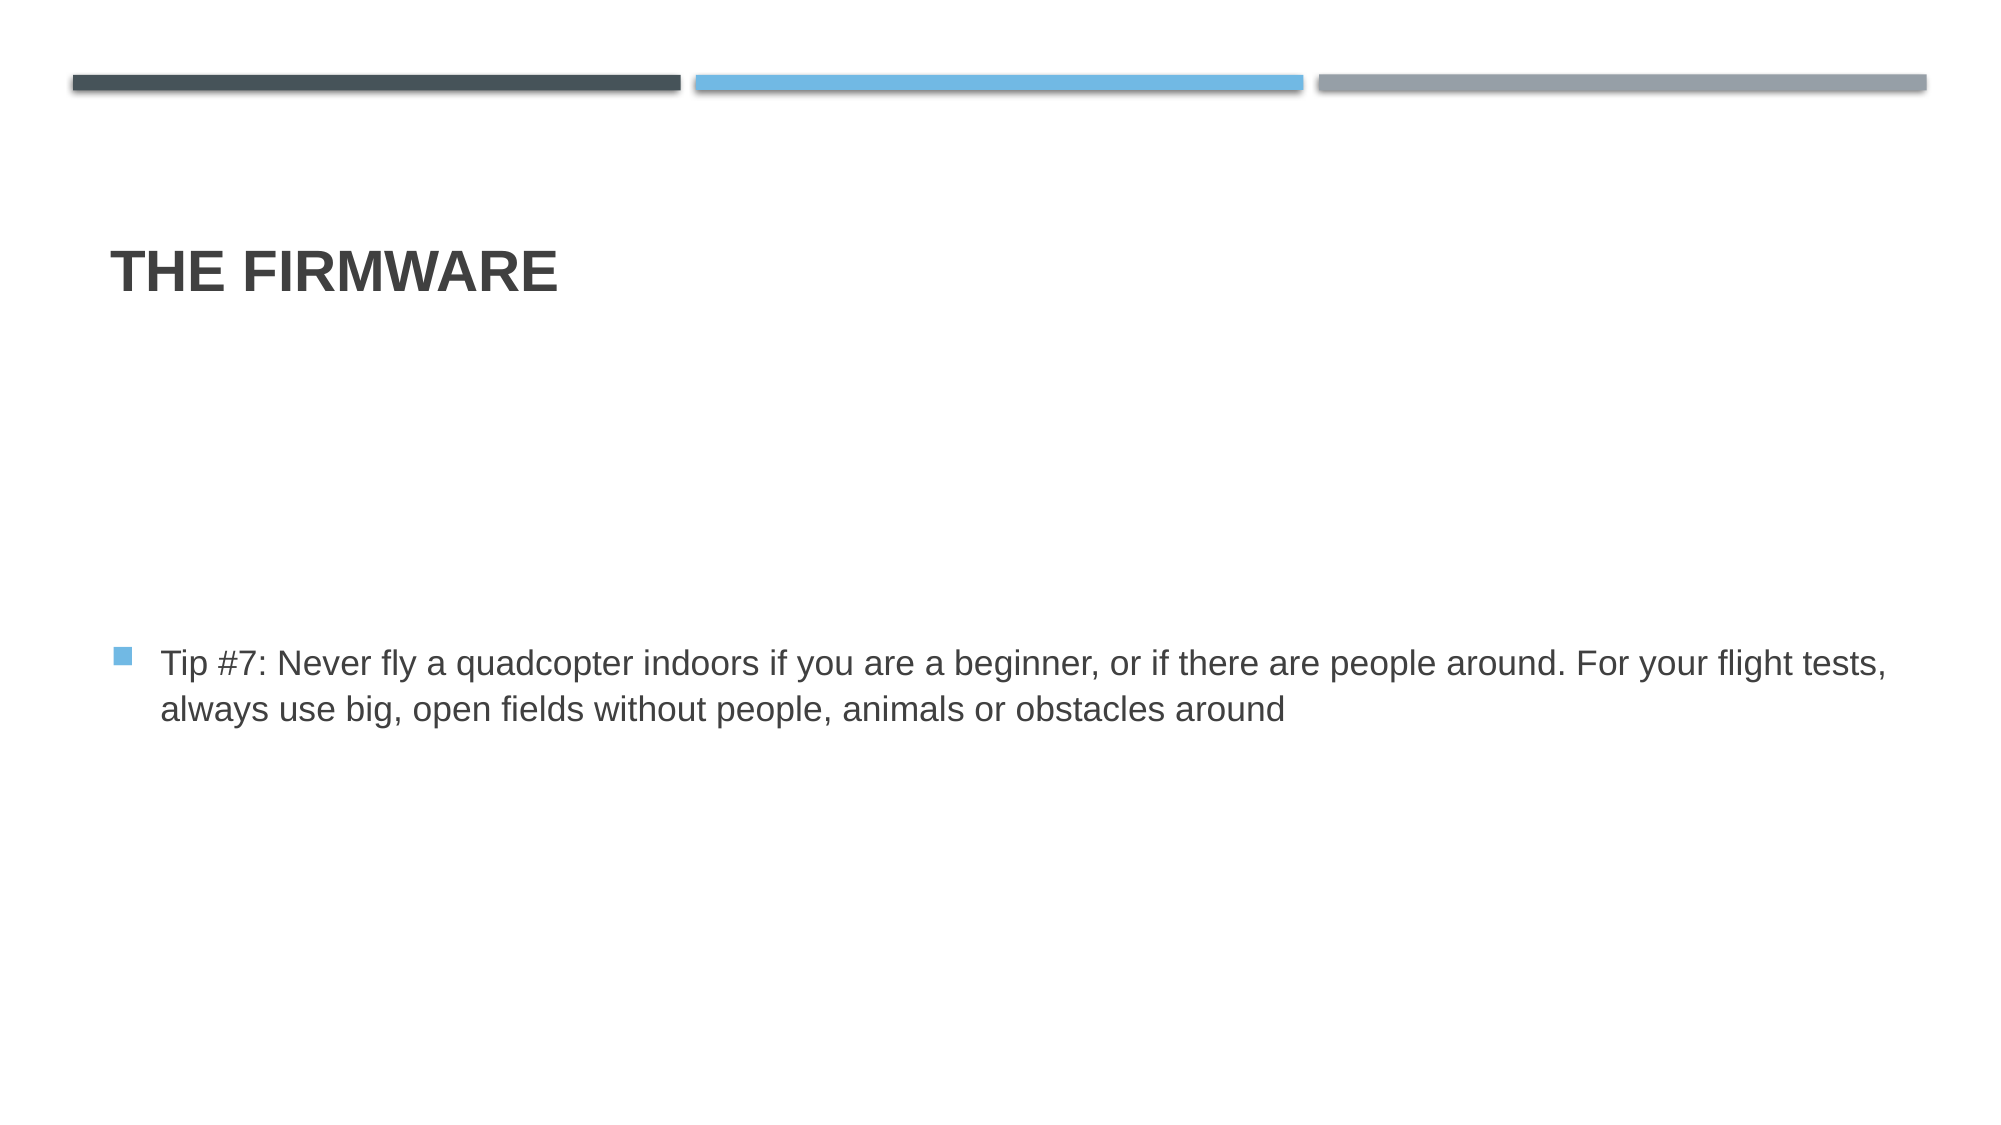

# THE FIRMWARE
Tip #7: Never fly a quadcopter indoors if you are a beginner, or if there are people around. For your flight tests, always use big, open fields without people, animals or obstacles around